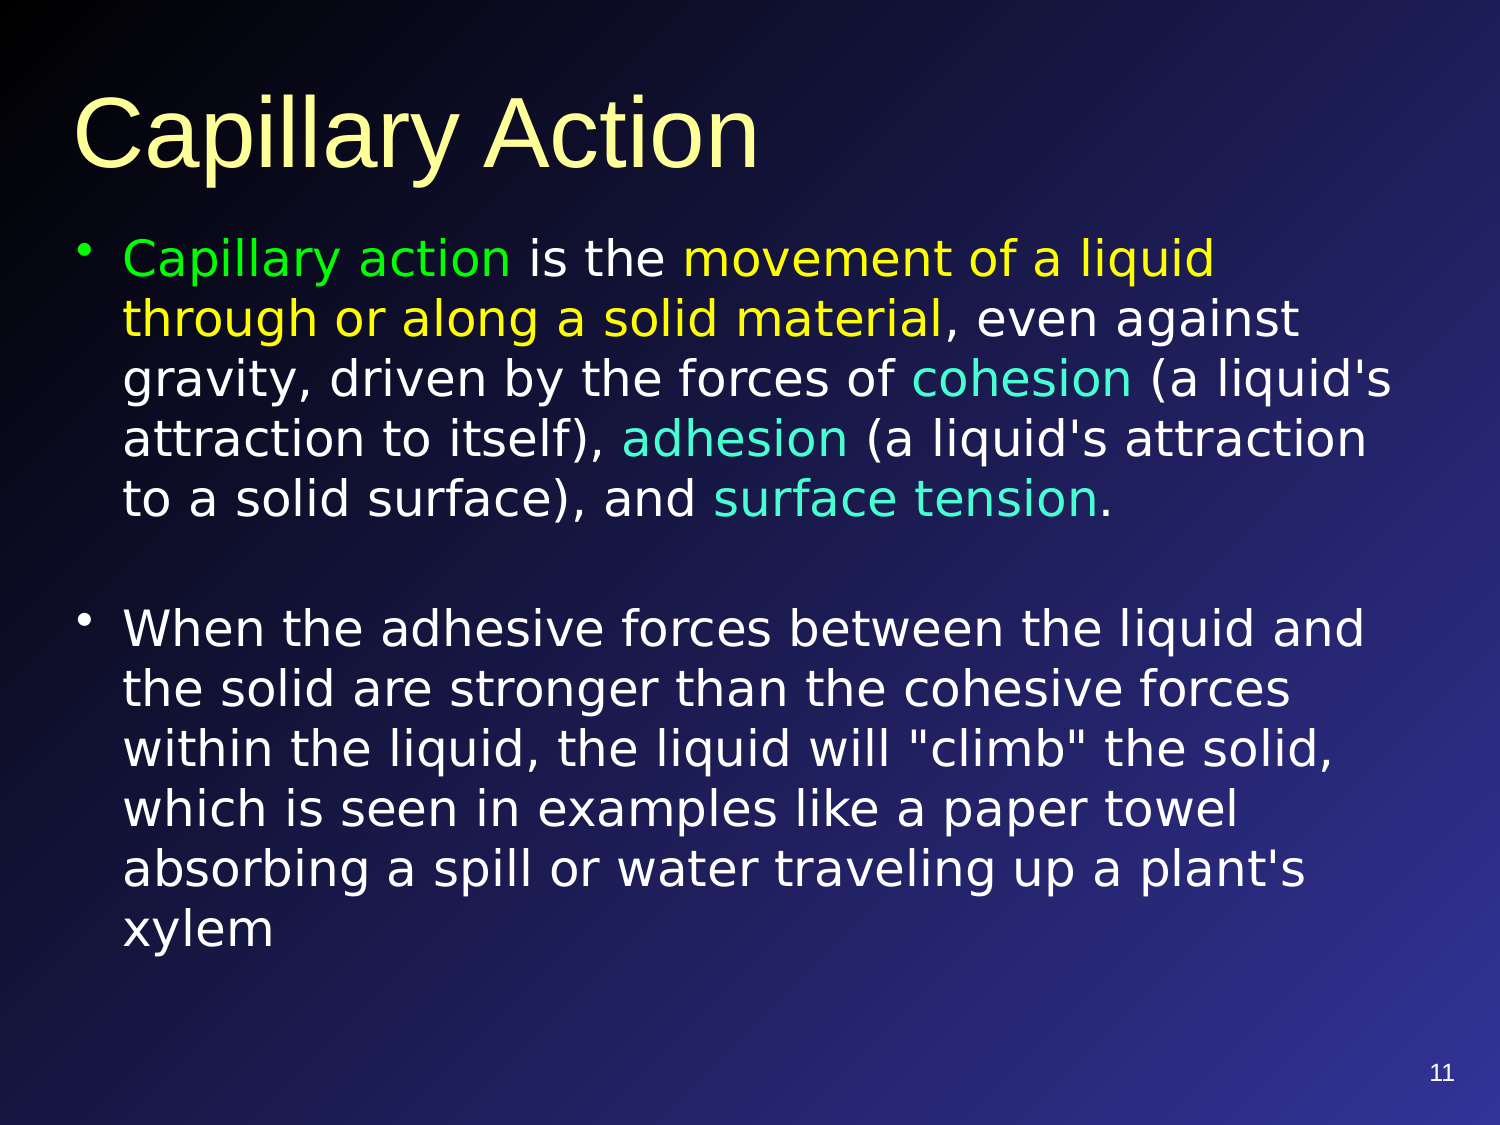

# Capillary Action
Capillary action is the movement of a liquid through or along a solid material, even against gravity, driven by the forces of cohesion (a liquid's attraction to itself), adhesion (a liquid's attraction to a solid surface), and surface tension.
When the adhesive forces between the liquid and the solid are stronger than the cohesive forces within the liquid, the liquid will "climb" the solid, which is seen in examples like a paper towel absorbing a spill or water traveling up a plant's xylem
11